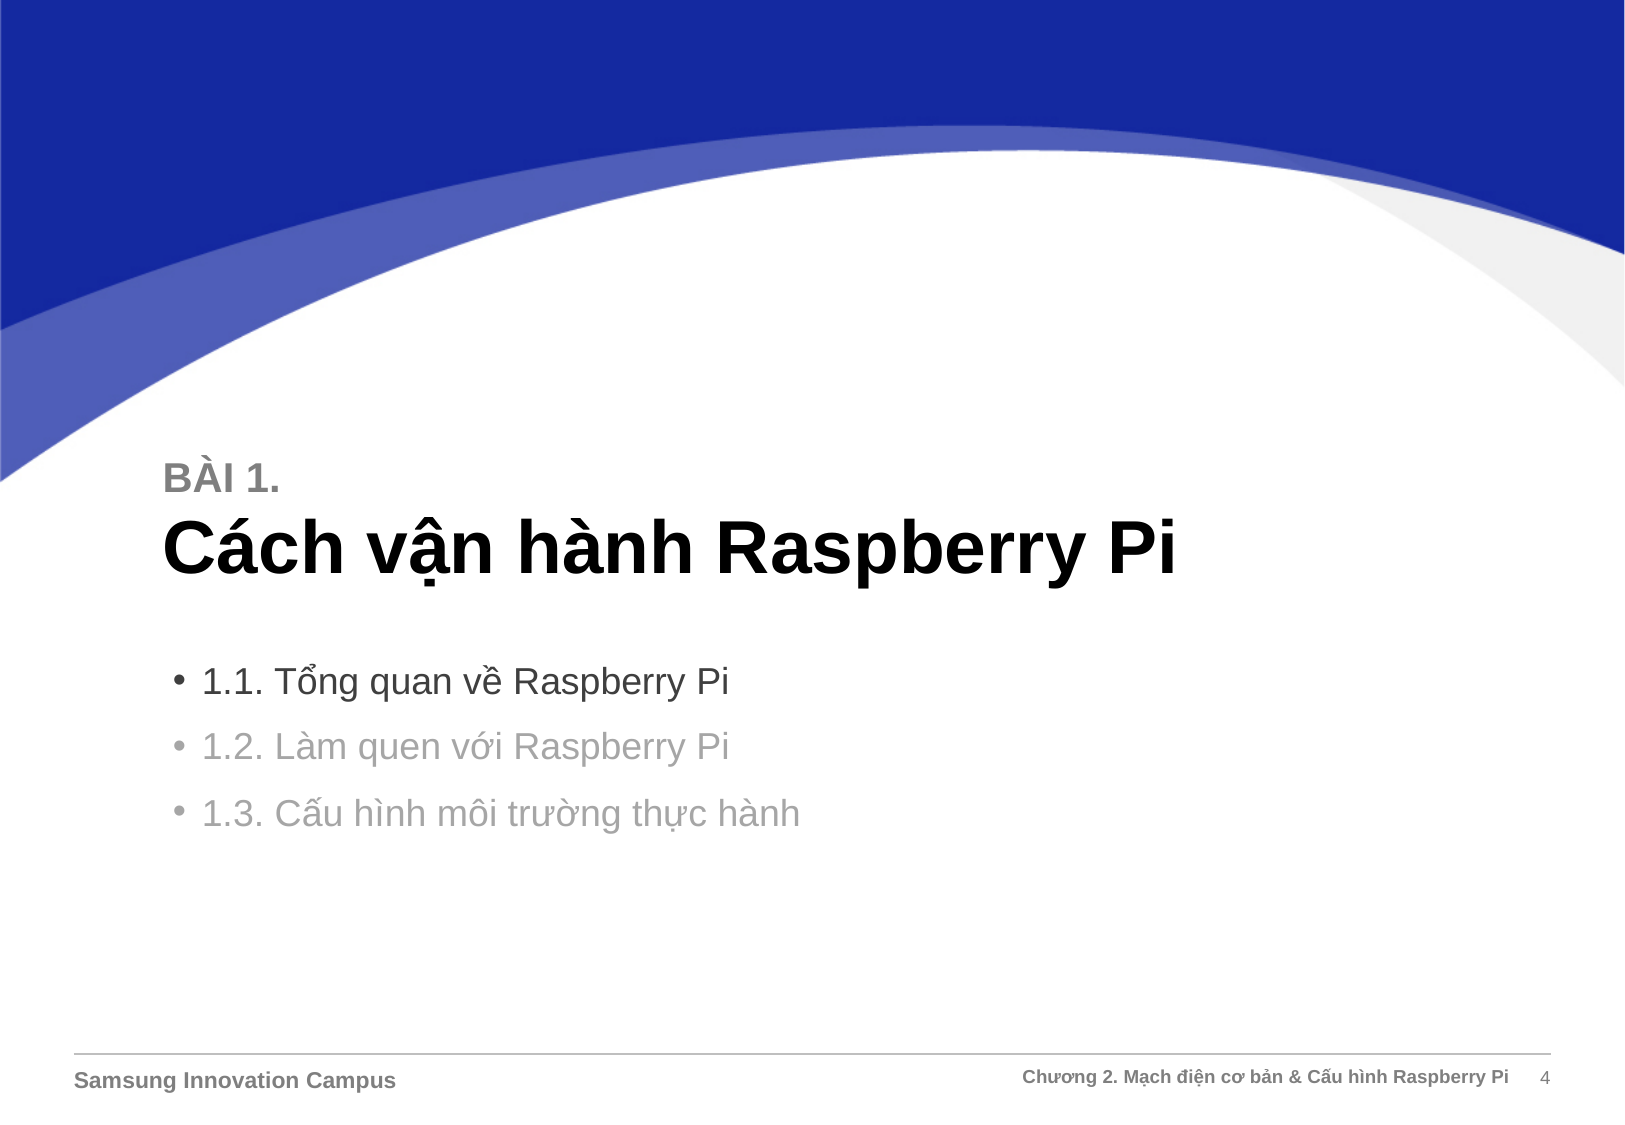

BÀI 1.
Cách vận hành Raspberry Pi
1.1. Tổng quan về Raspberry Pi
1.2. Làm quen với Raspberry Pi
1.3. Cấu hình môi trường thực hành